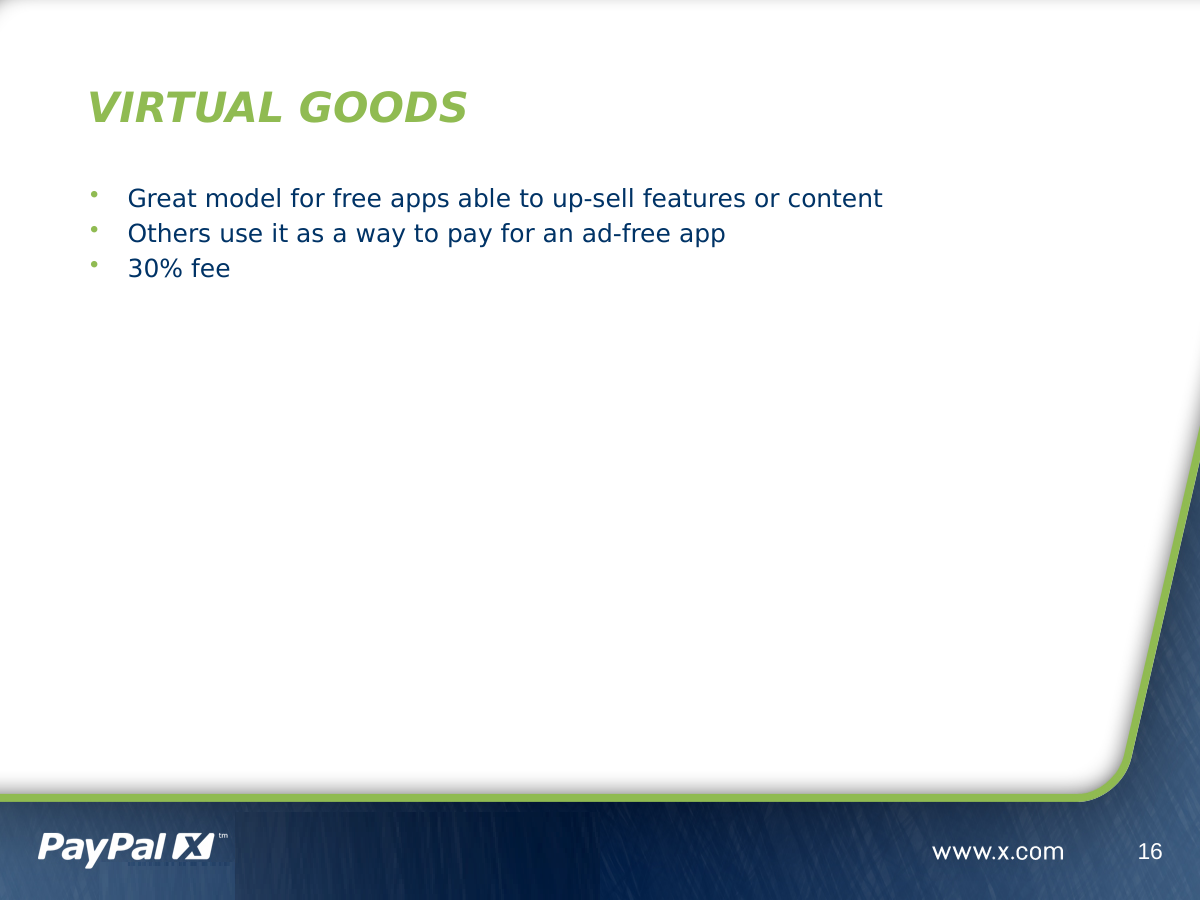

# VIRTUAL GOODS
Great model for free apps able to up-sell features or content
Others use it as a way to pay for an ad-free app
30% fee
16